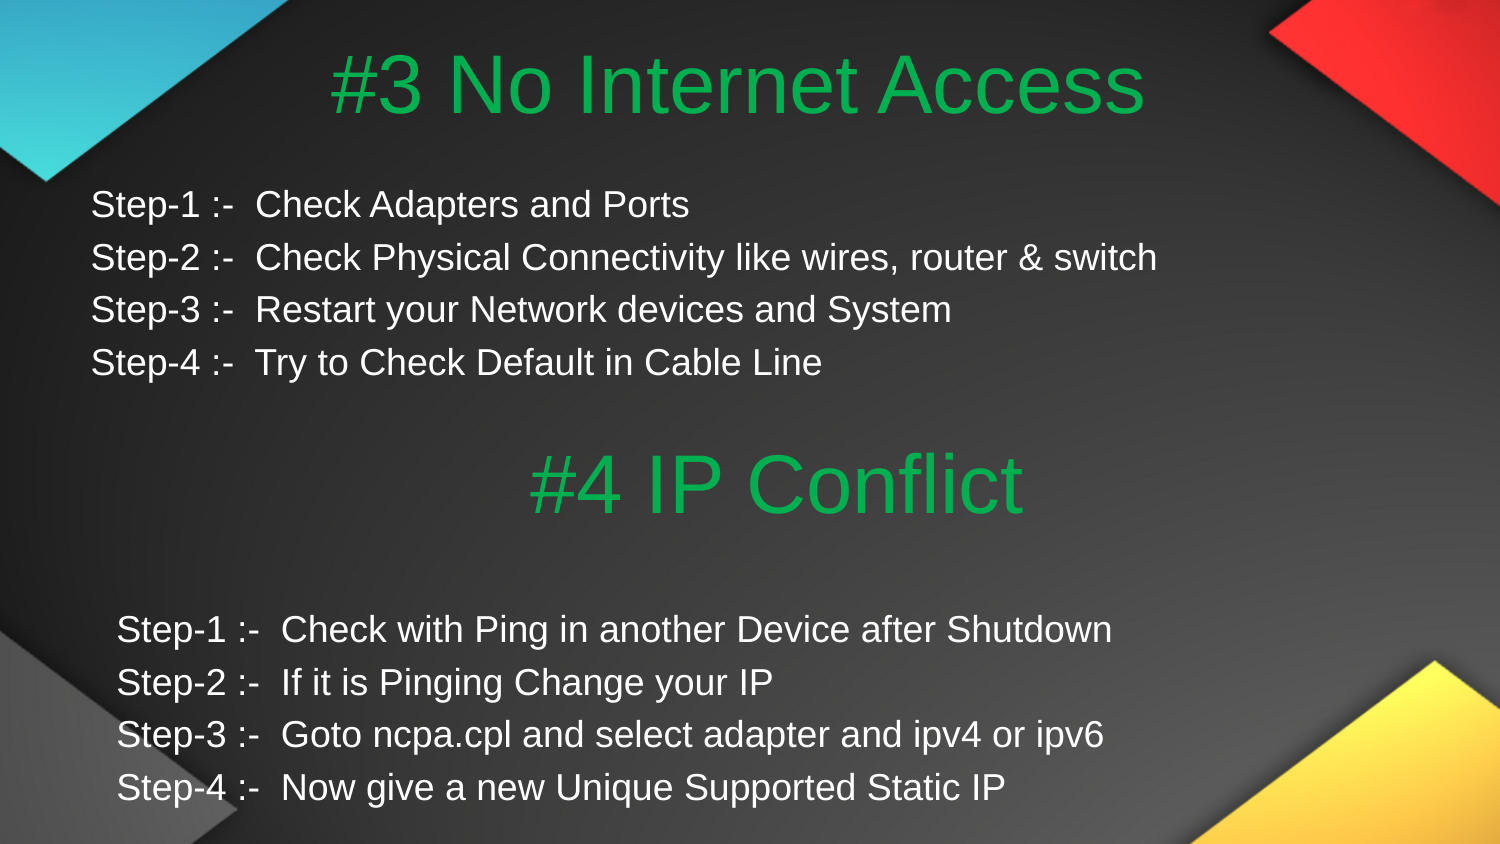

# #3 No Internet Access
Step-1 :-  Check Adapters and Ports
Step-2 :-  Check Physical Connectivity like wires, router & switch
Step-3 :-  Restart your Network devices and System
Step-4 :-  Try to Check Default in Cable Line

#4 IP Conflict
Step-1 :-  Check with Ping in another Device after Shutdown
Step-2 :-  If it is Pinging Change your IP
Step-3 :-  Goto ncpa.cpl and select adapter and ipv4 or ipv6
Step-4 :-  Now give a new Unique Supported Static IP